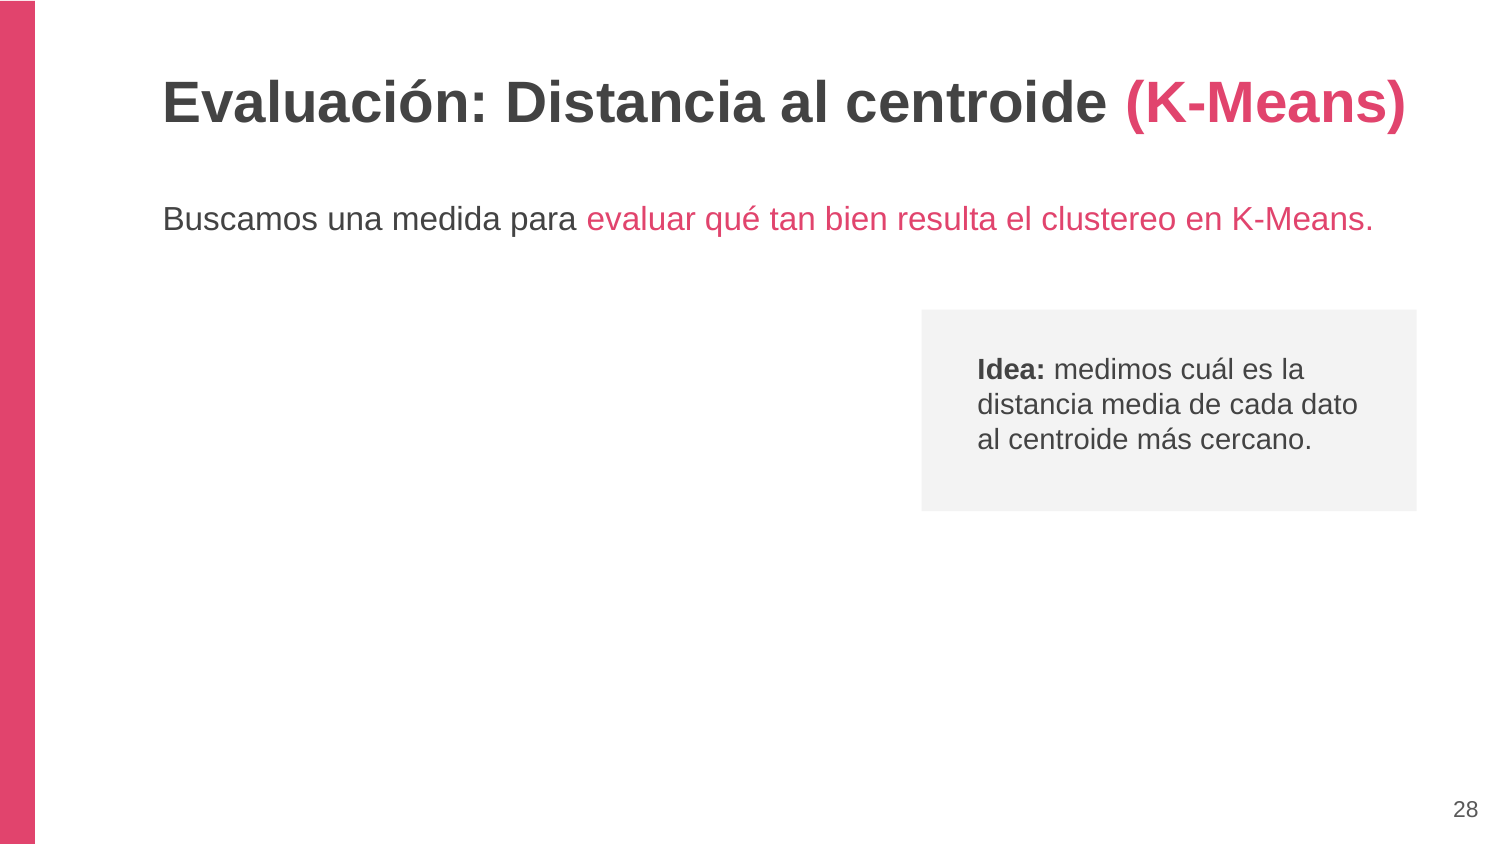

Evaluación: Distancia al centroide (K-Means)
Buscamos una medida para evaluar qué tan bien resulta el clustereo en K-Means.

Idea: medimos cuál es la distancia media de cada dato al centroide más cercano.

28